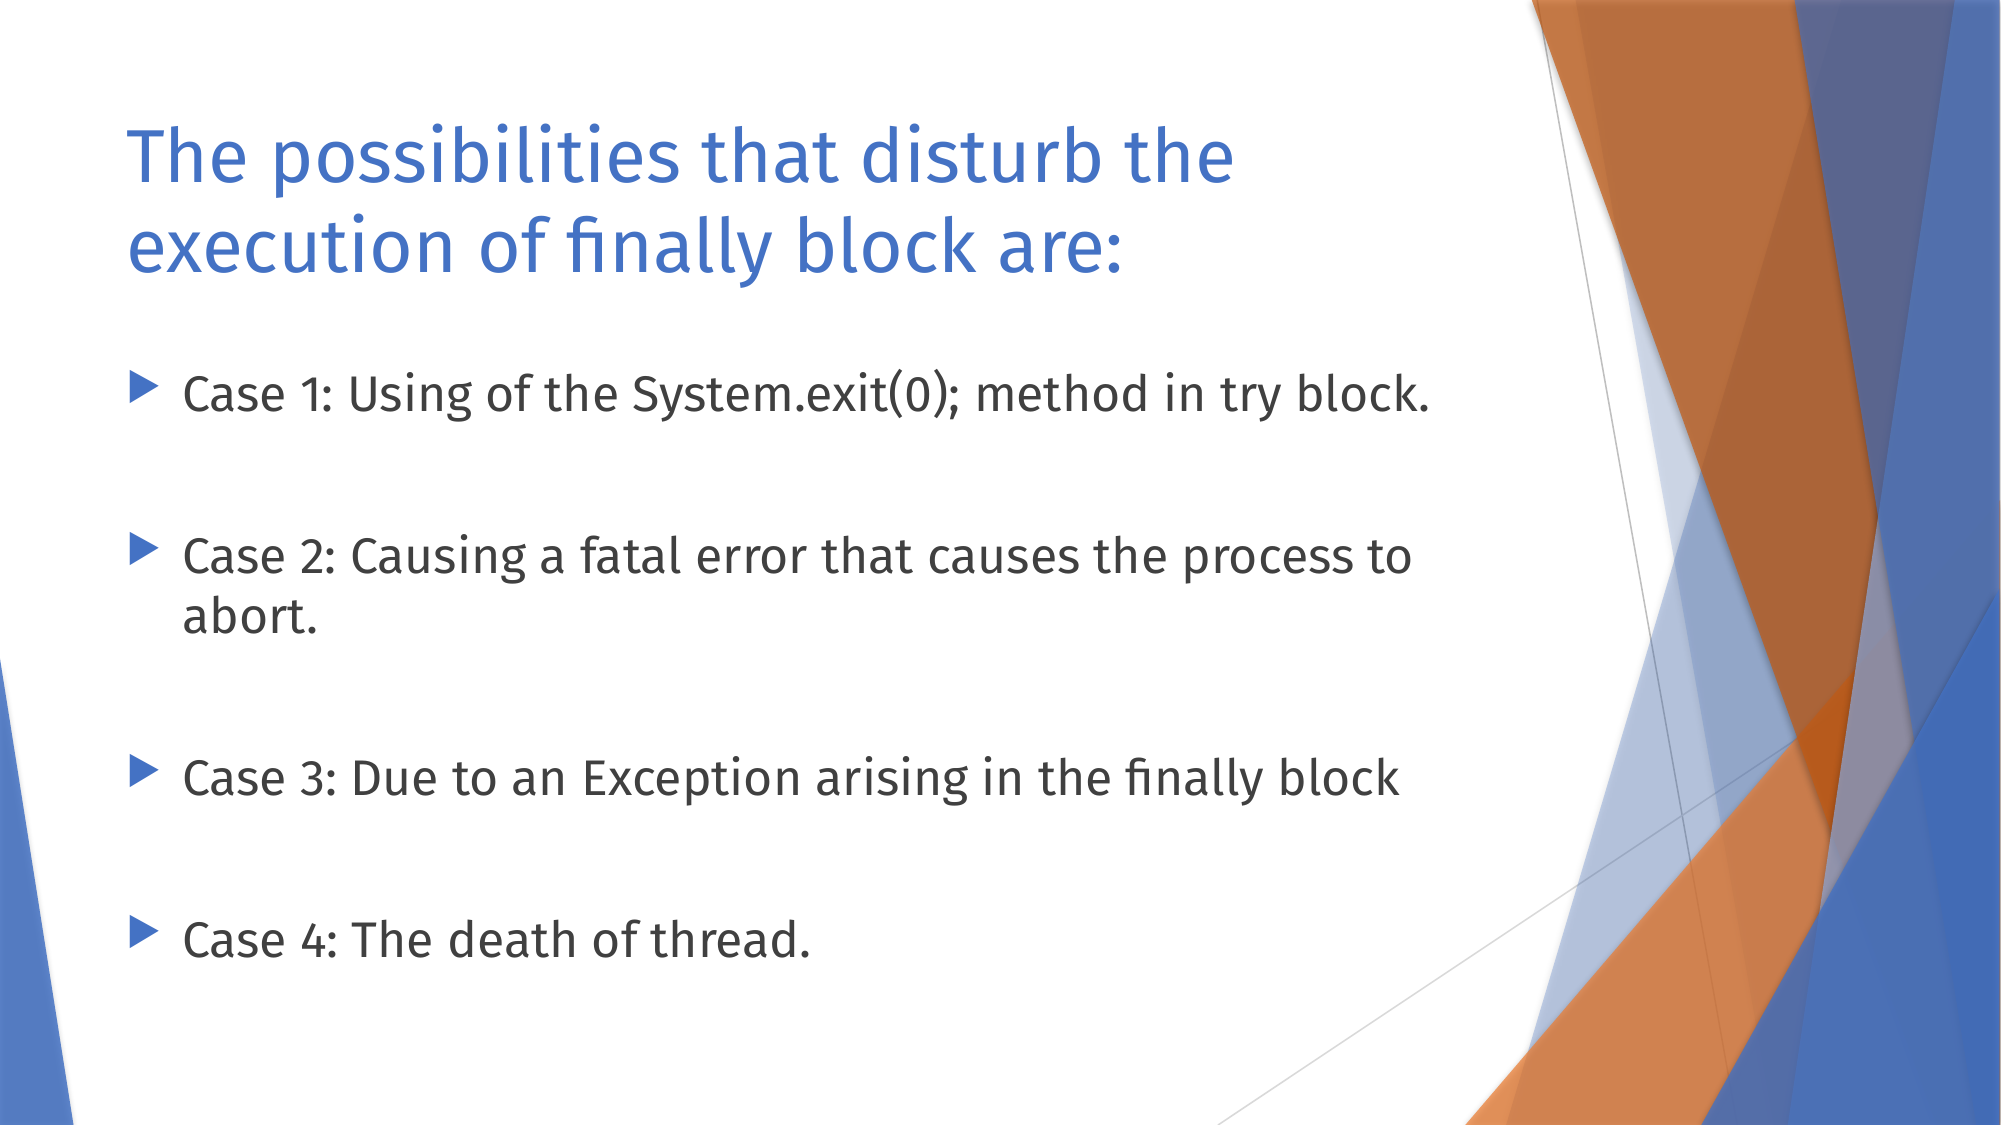

# The possibilities that disturb the execution of finally block are:
Case 1: Using of the System.exit(0); method in try block.

Case 2: Causing a fatal error that causes the process to abort.

Case 3: Due to an Exception arising in the finally block

Case 4: The death of thread.